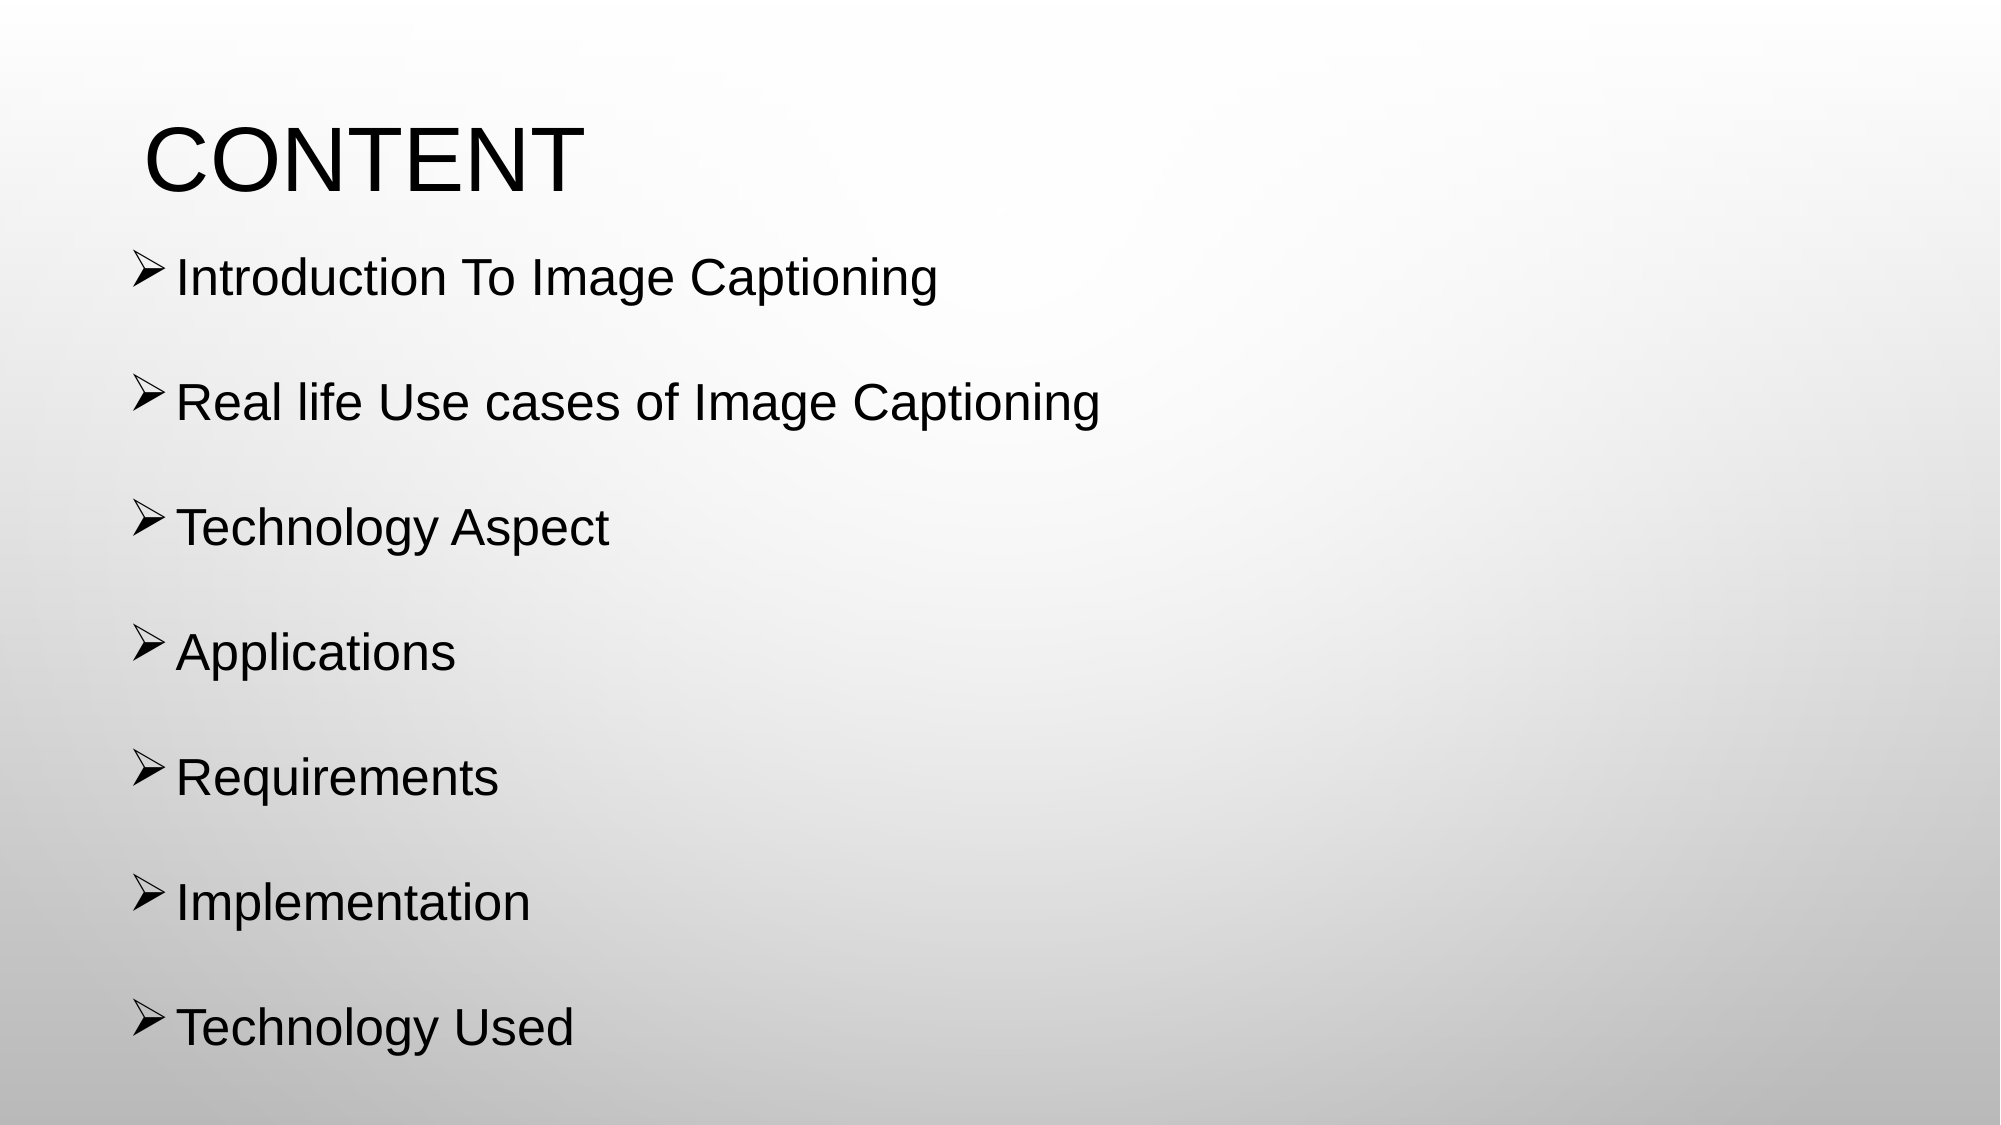

CONTENT
Introduction To Image Captioning

Real life Use cases of Image Captioning

Technology Aspect

Applications

Requirements

Implementation

Technology Used